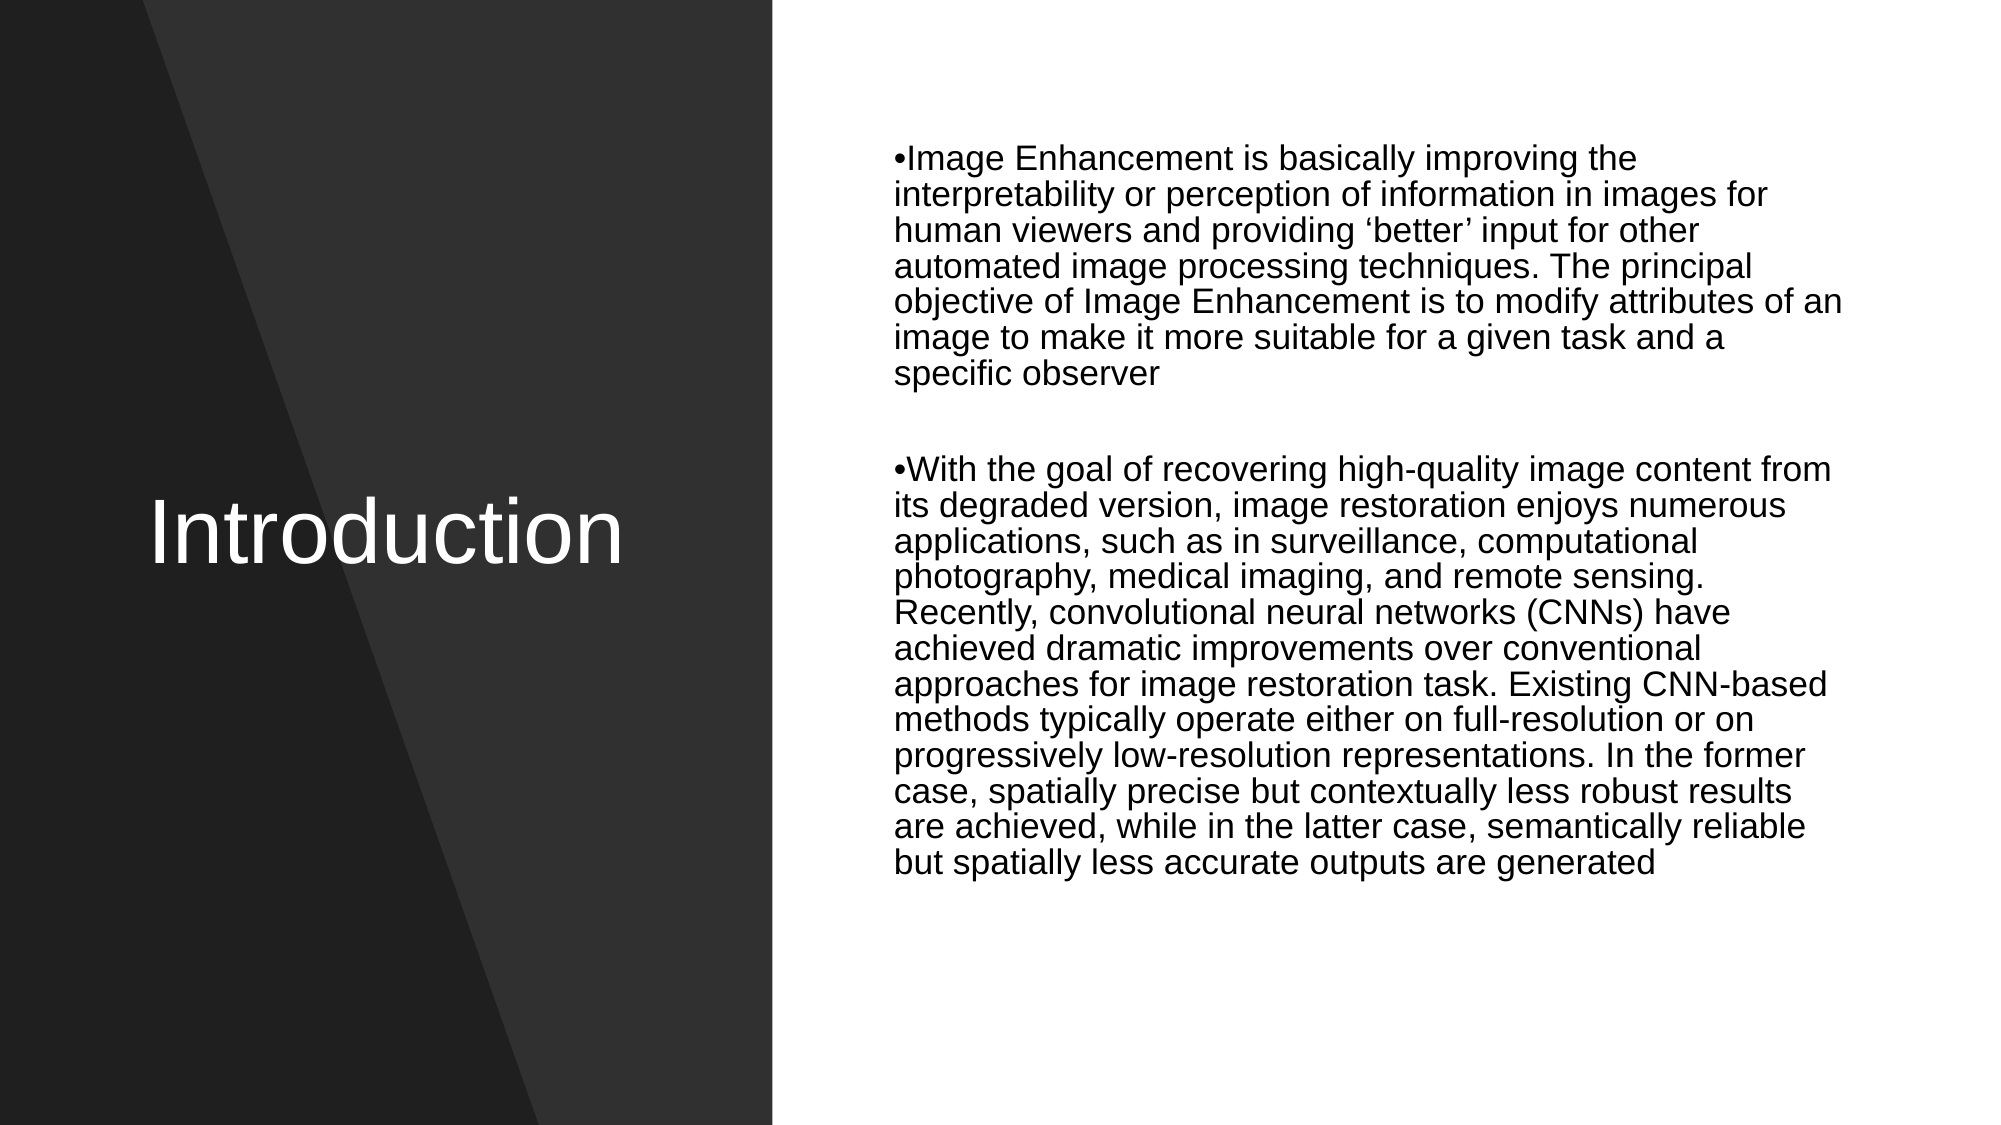

Introduction
Image Enhancement is basically improving the interpretability or perception of information in images for human viewers and providing ‘better’ input for other automated image processing techniques. The principal objective of Image Enhancement is to modify attributes of an image to make it more suitable for a given task and a specific observer

With the goal of recovering high-quality image content from its degraded version, image restoration enjoys numerous applications, such as in surveillance, computational photography, medical imaging, and remote sensing. Recently, convolutional neural networks (CNNs) have achieved dramatic improvements over conventional approaches for image restoration task. Existing CNN-based methods typically operate either on full-resolution or on progressively low-resolution representations. In the former case, spatially precise but contextually less robust results are achieved, while in the latter case, semantically reliable but spatially less accurate outputs are generated